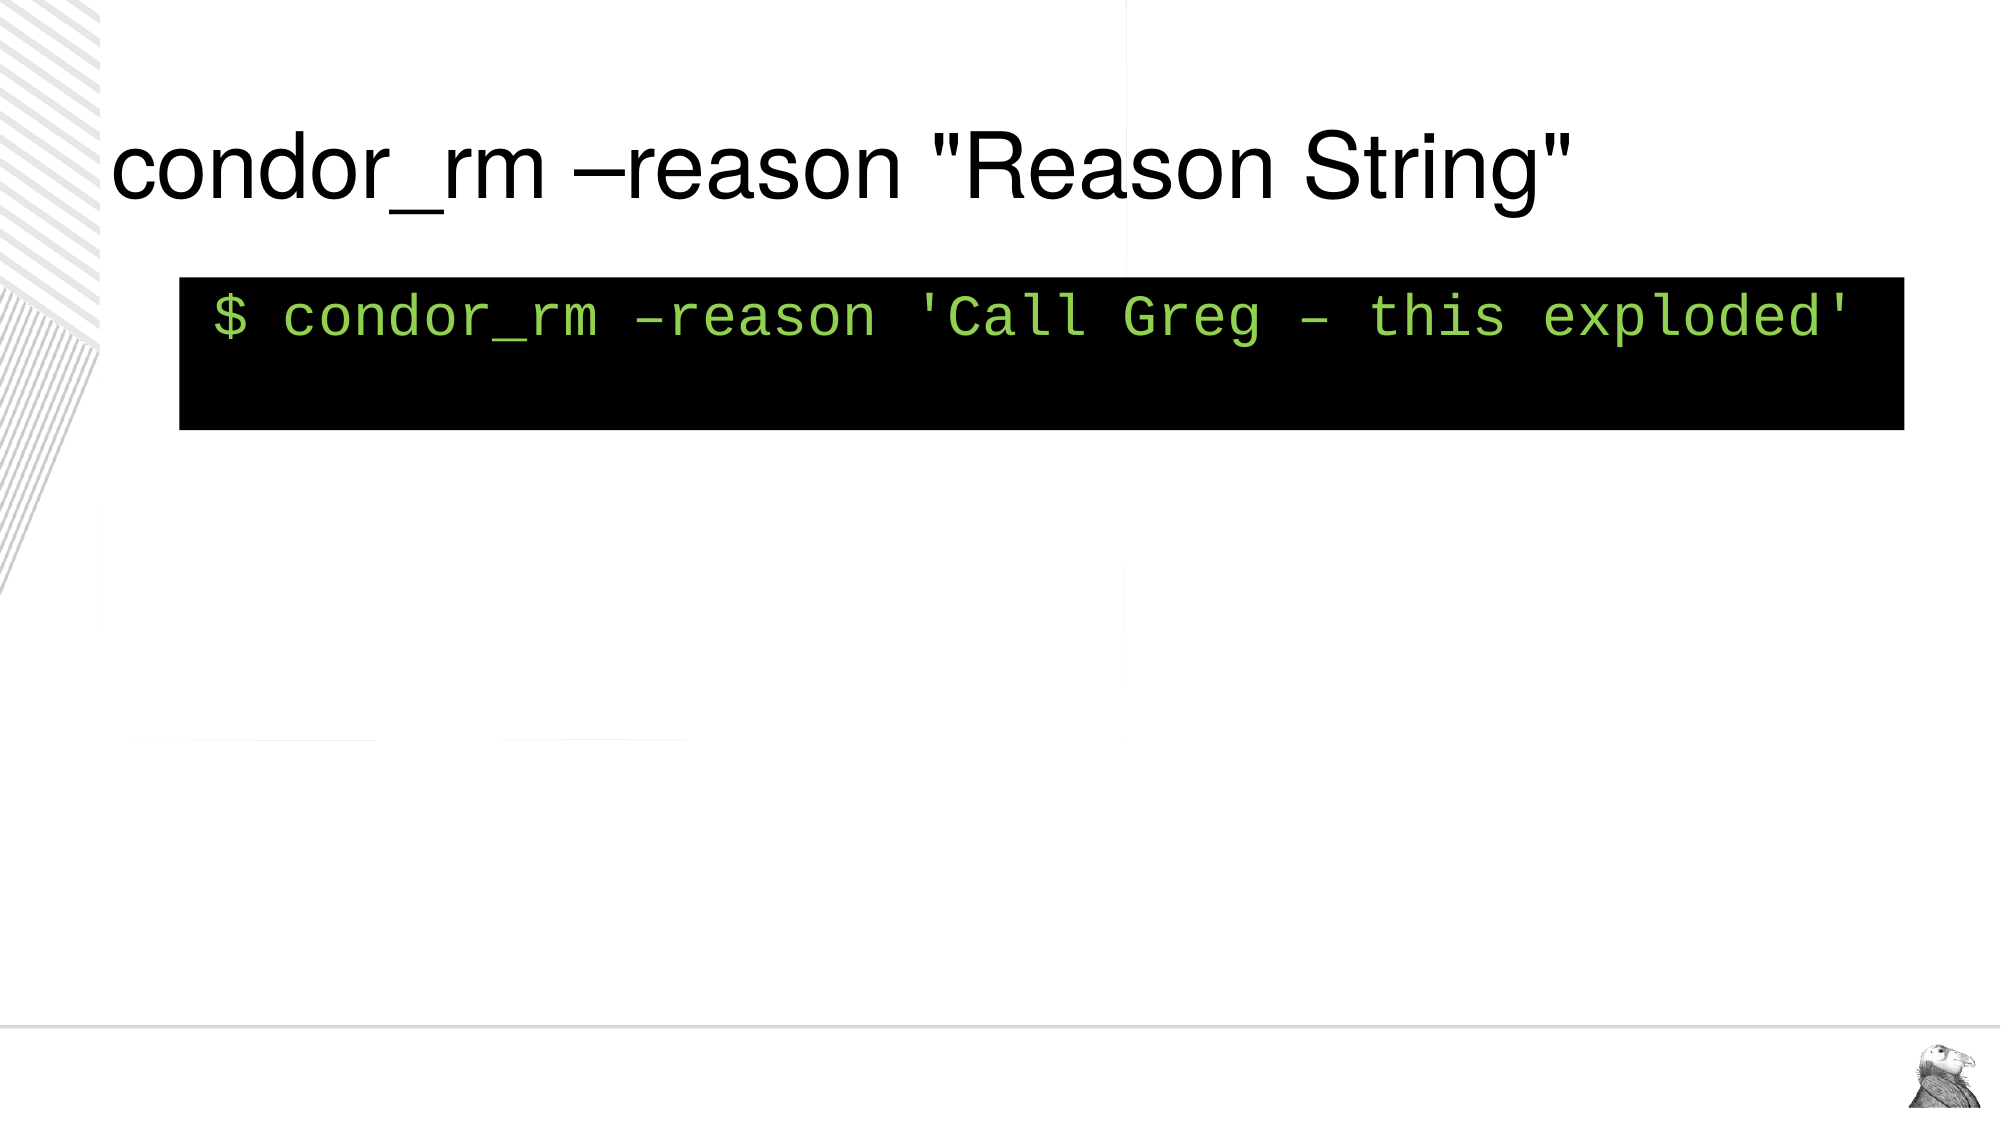

# condor_rm –reason "Reason String"
$ condor_rm –reason 'Call Greg – this exploded'